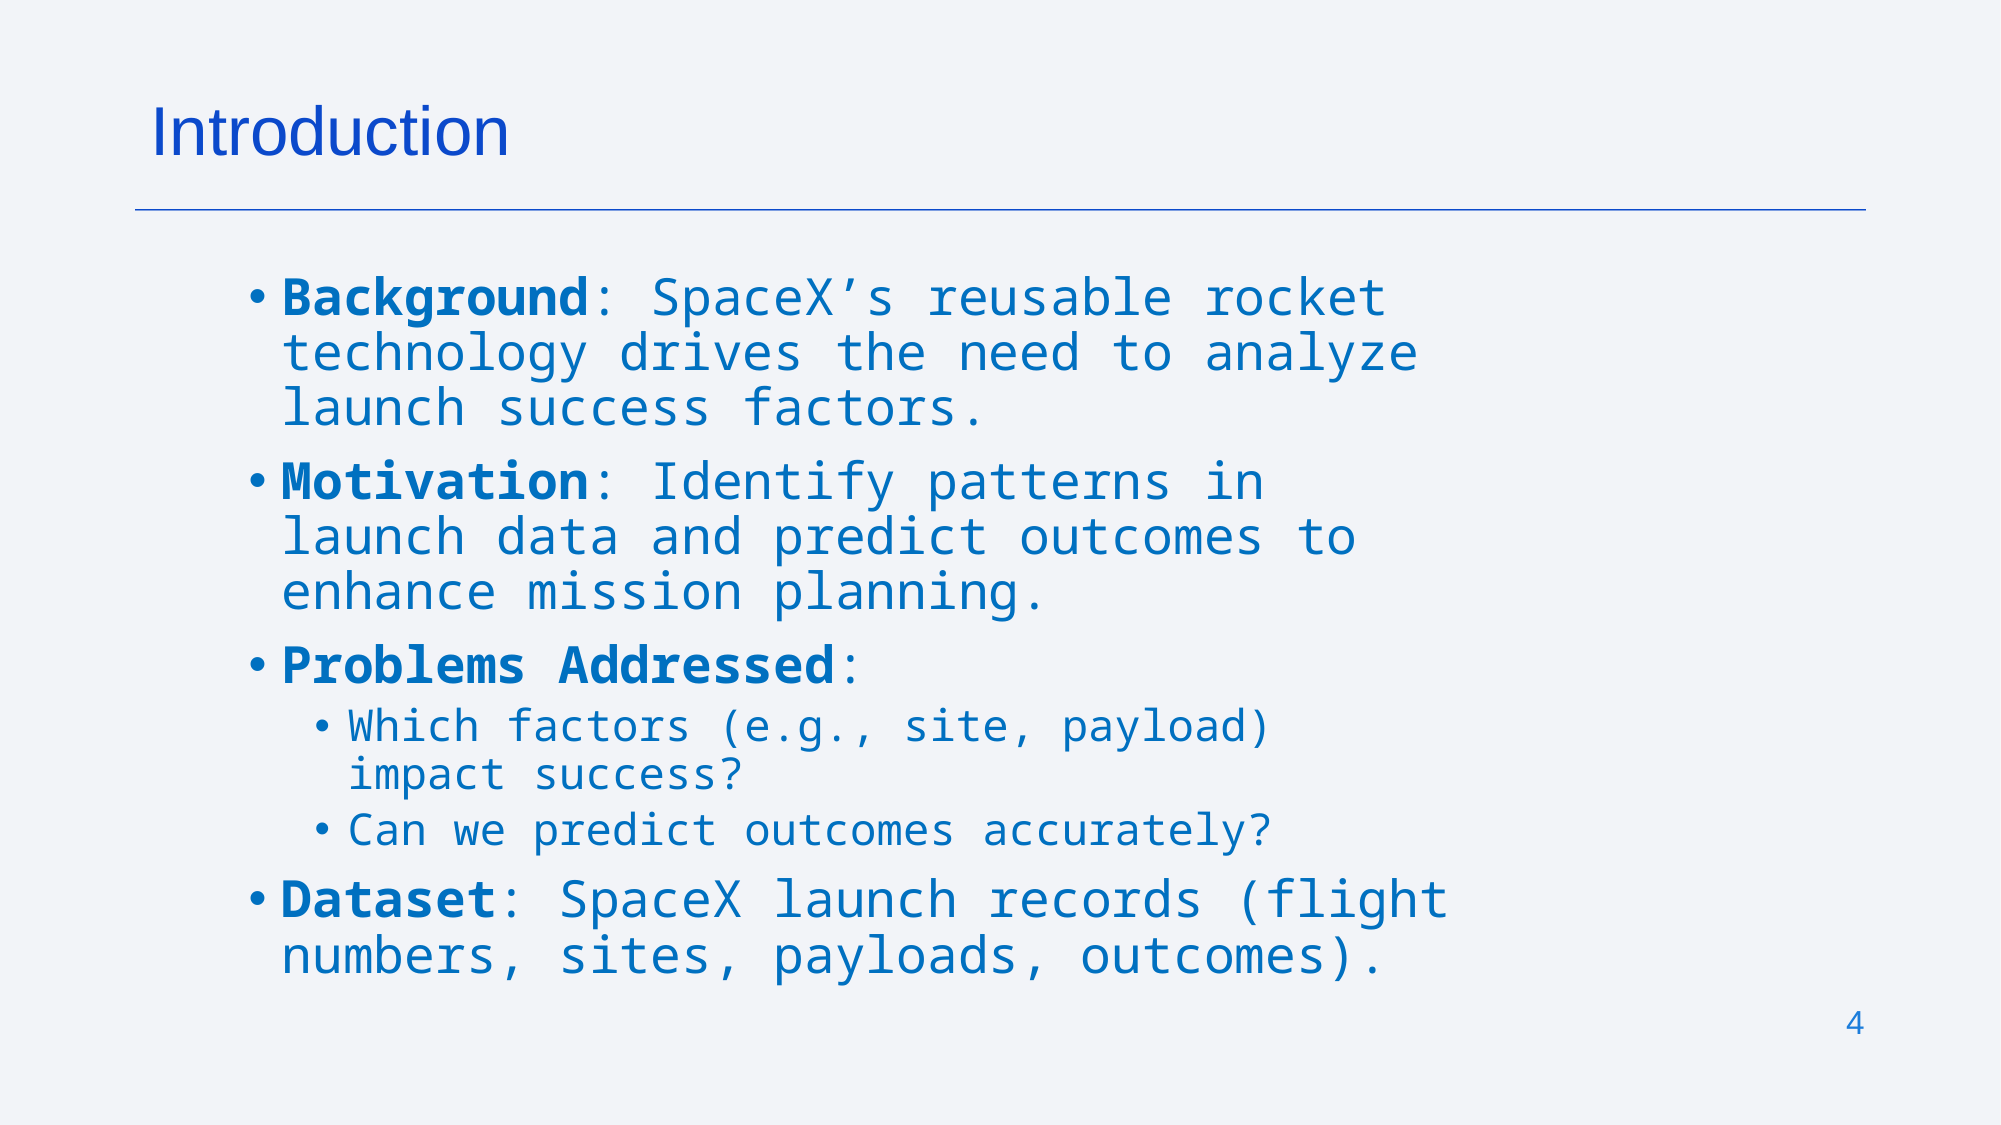

Introduction
Background: SpaceX’s reusable rocket technology drives the need to analyze launch success factors.
Motivation: Identify patterns in launch data and predict outcomes to enhance mission planning.
Problems Addressed:
Which factors (e.g., site, payload) impact success?
Can we predict outcomes accurately?
Dataset: SpaceX launch records (flight numbers, sites, payloads, outcomes).
4